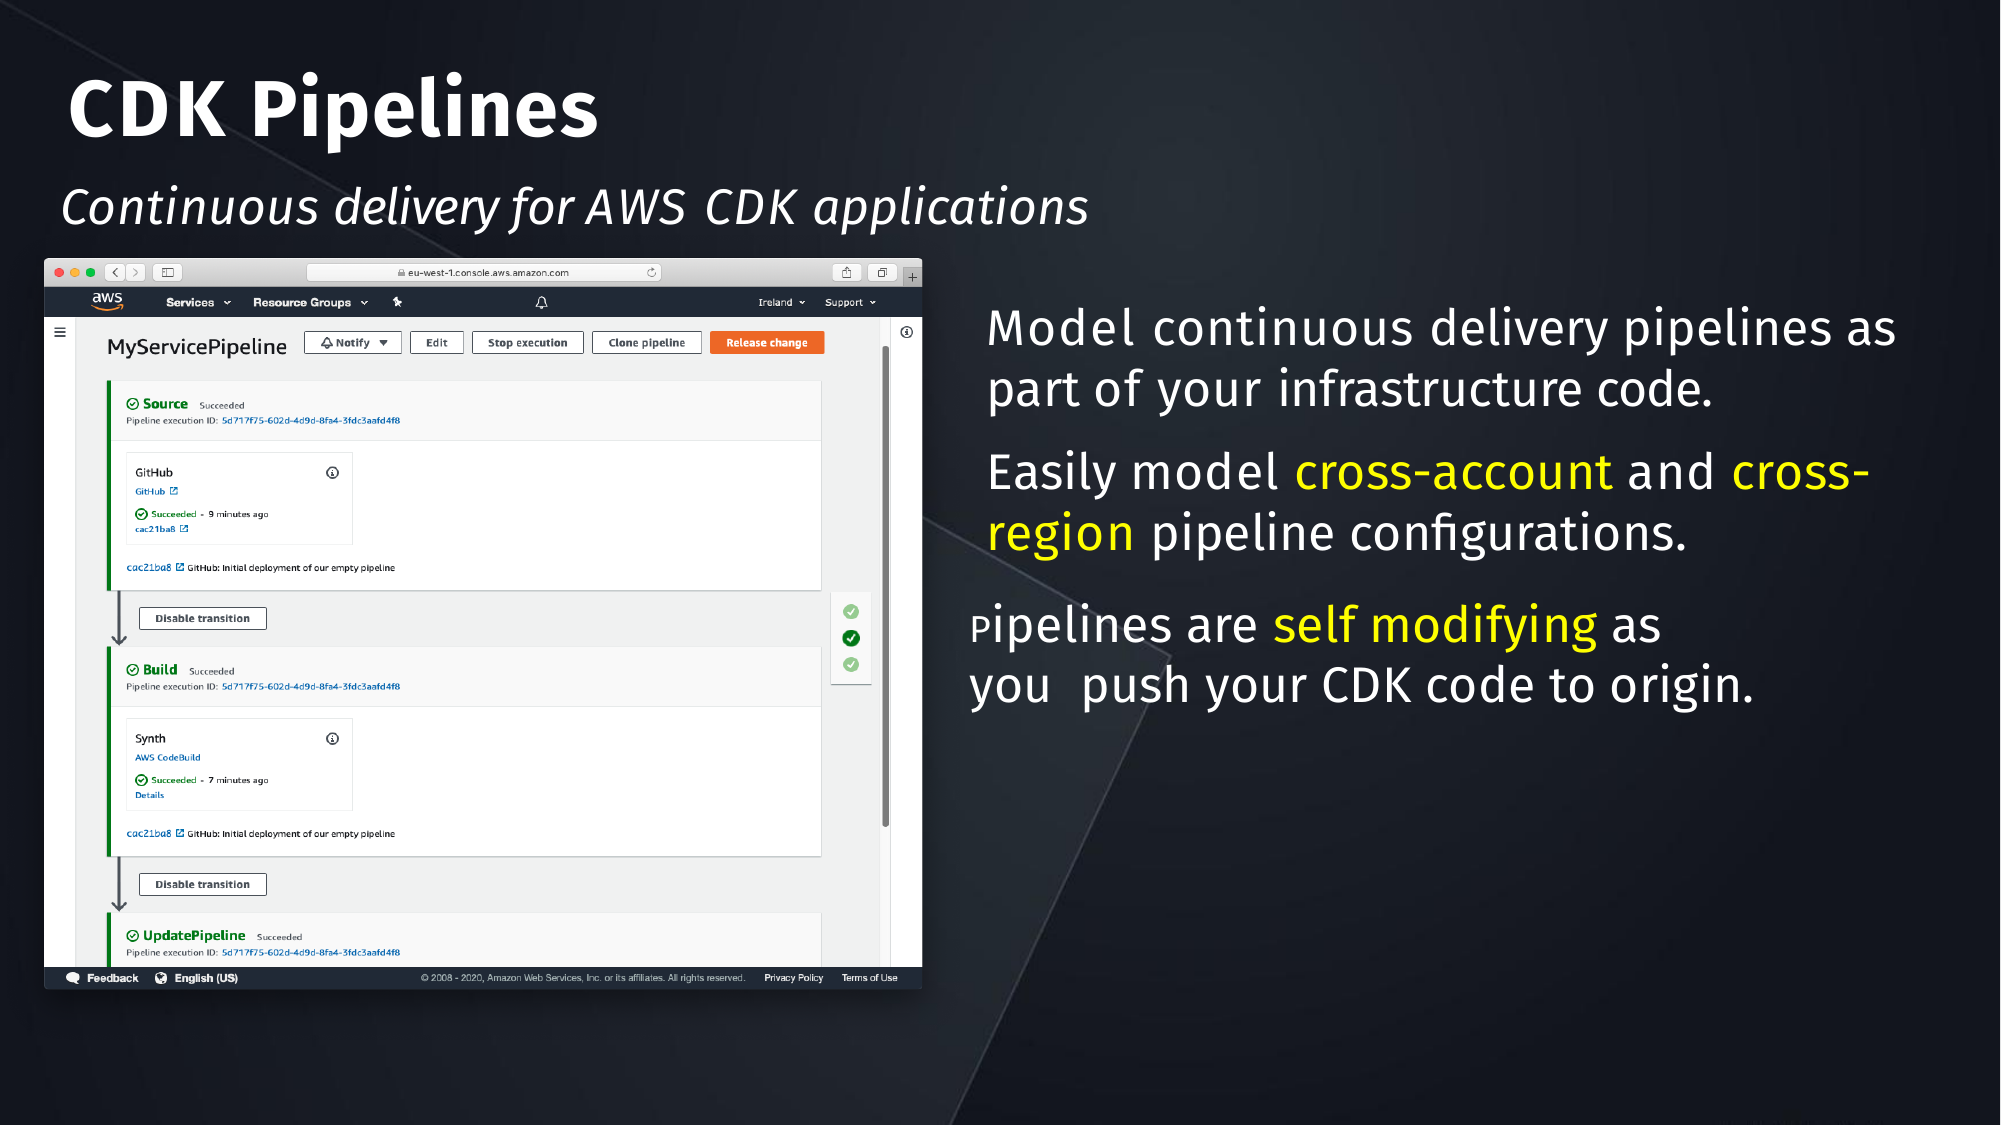

CDK Pipelines
Continuous delivery for AWS CDK applications

Model continuous delivery pipelines as  part of your infrastructure code.
Easily model cross-account and cross-  region pipeline configurations.
Pipelines are self modifying as
you  push your CDK code to origin.